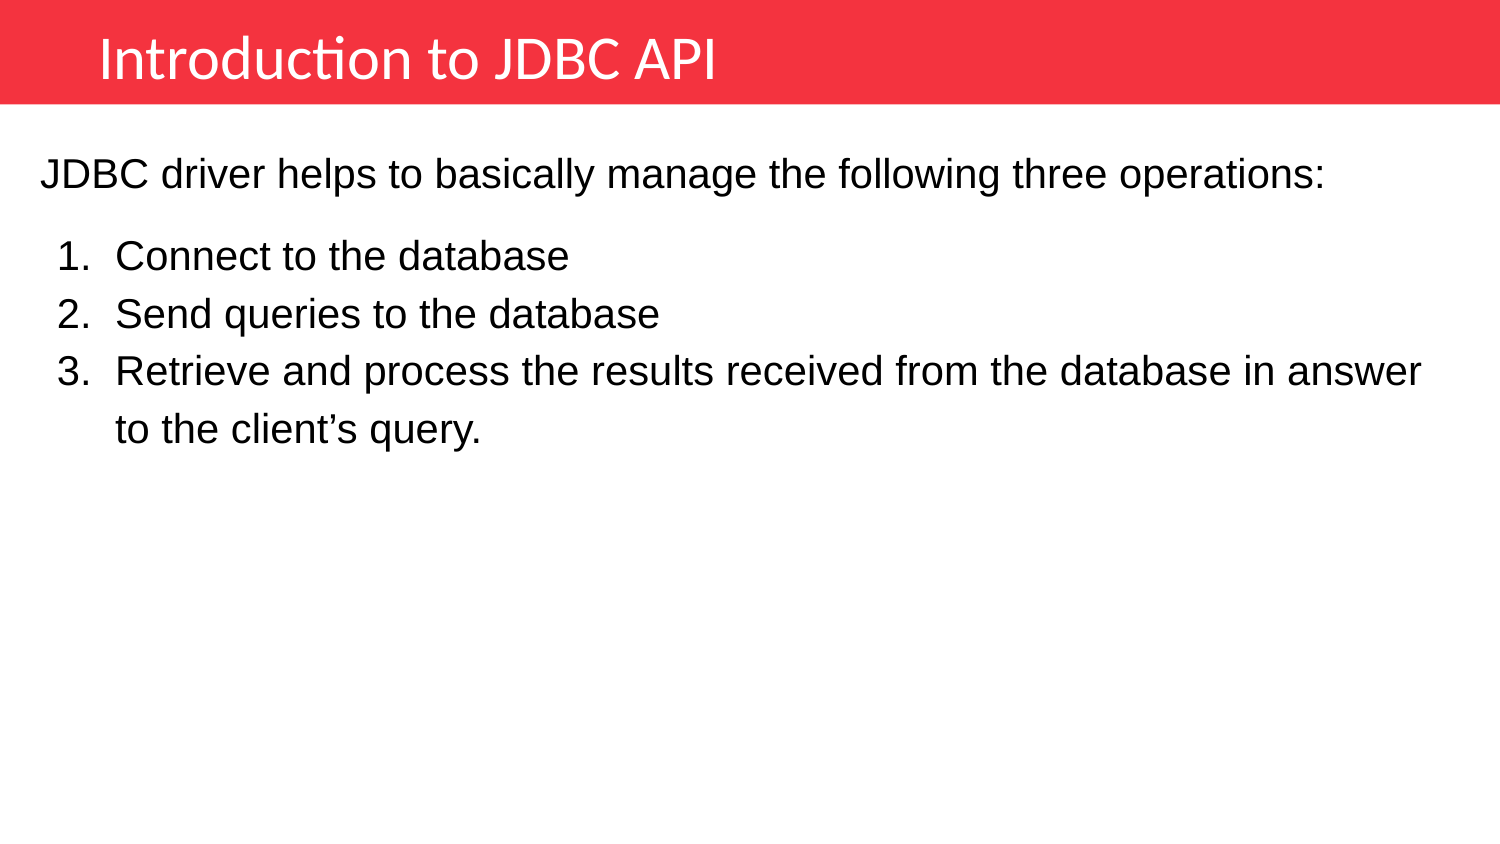

Introduction to JDBC API

JDBC driver helps to basically manage the following three operations:
Connect to the database
Send queries to the database
Retrieve and process the results received from the database in answer to the client’s query.